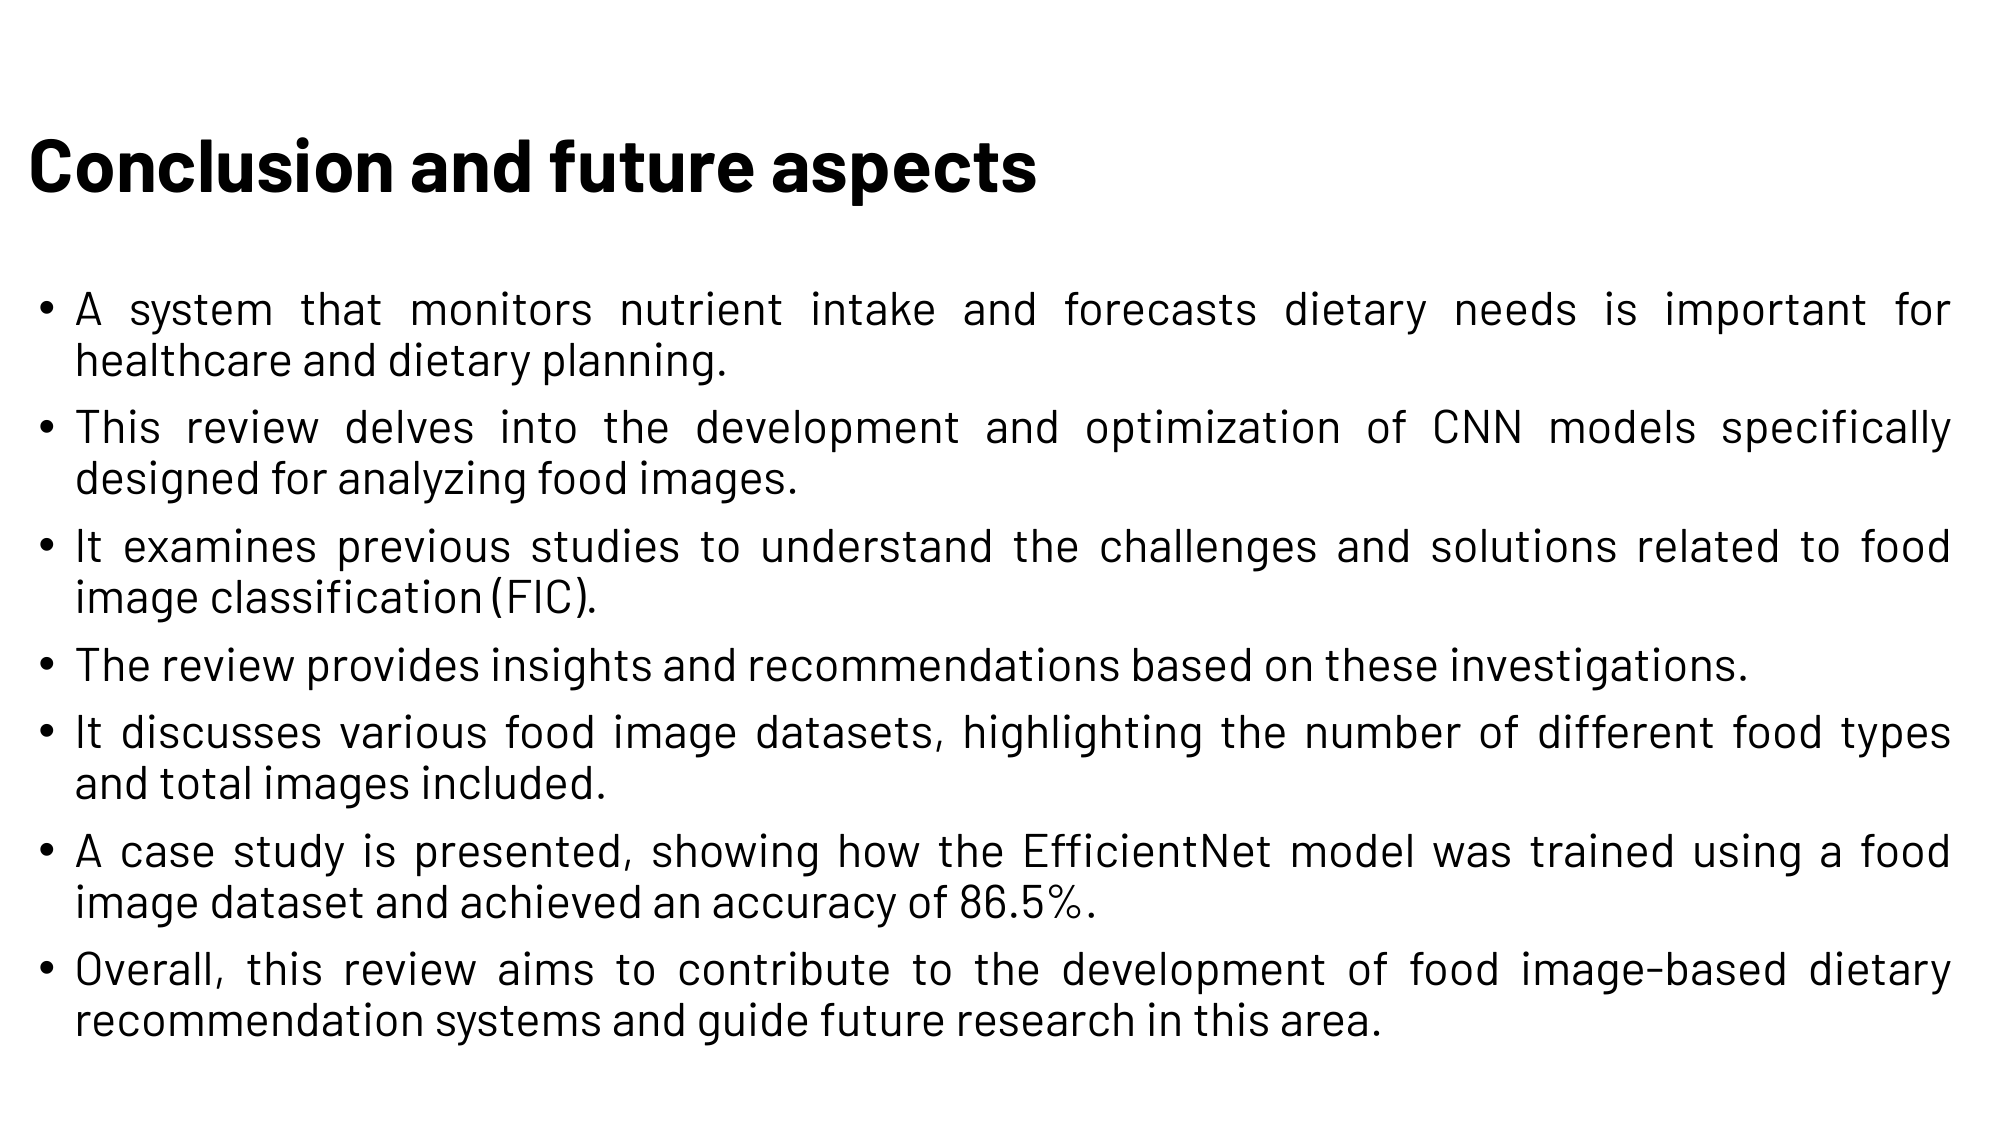

# Conclusion and future aspects
A system that monitors nutrient intake and forecasts dietary needs is important for healthcare and dietary planning.
This review delves into the development and optimization of CNN models specifically designed for analyzing food images.
It examines previous studies to understand the challenges and solutions related to food image classification (FIC).
The review provides insights and recommendations based on these investigations.
It discusses various food image datasets, highlighting the number of different food types and total images included.
A case study is presented, showing how the EfficientNet model was trained using a food image dataset and achieved an accuracy of 86.5%.
Overall, this review aims to contribute to the development of food image-based dietary recommendation systems and guide future research in this area.